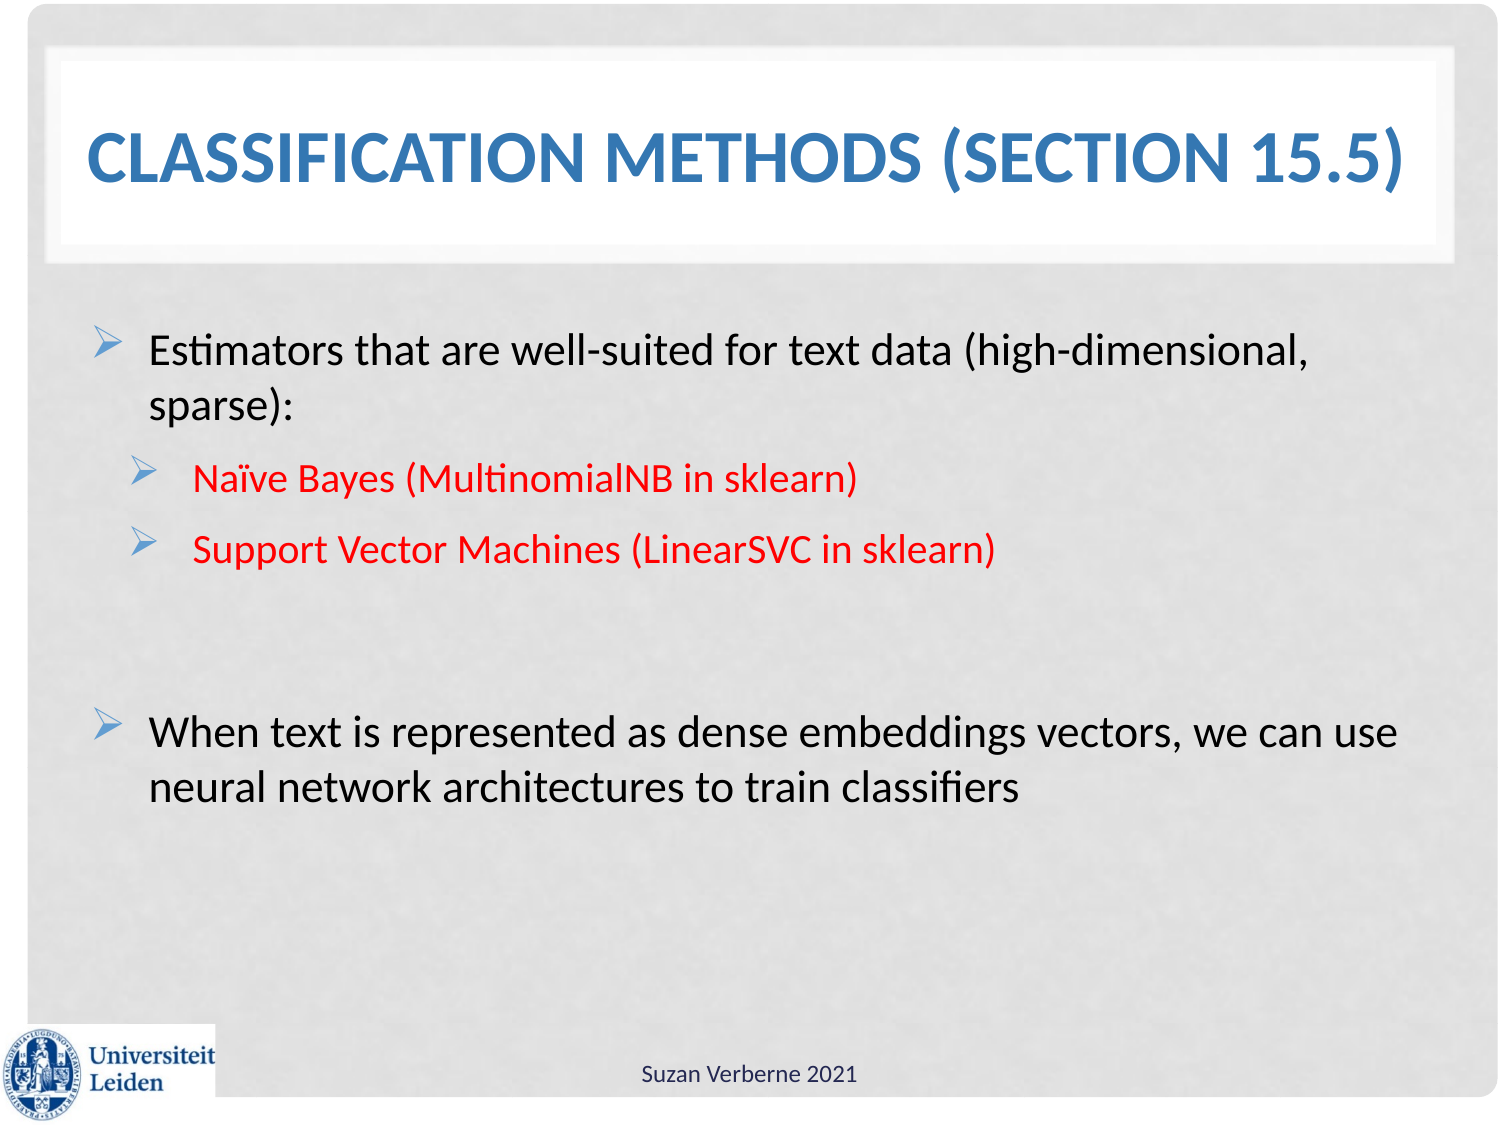

# Classification methods (Section 15.5)
Estimators that are well-suited for text data (high-dimensional, sparse):
Naïve Bayes (MultinomialNB in sklearn)
Support Vector Machines (LinearSVC in sklearn)

When text is represented as dense embeddings vectors, we can use neural network architectures to train classifiers
Suzan Verberne 2021